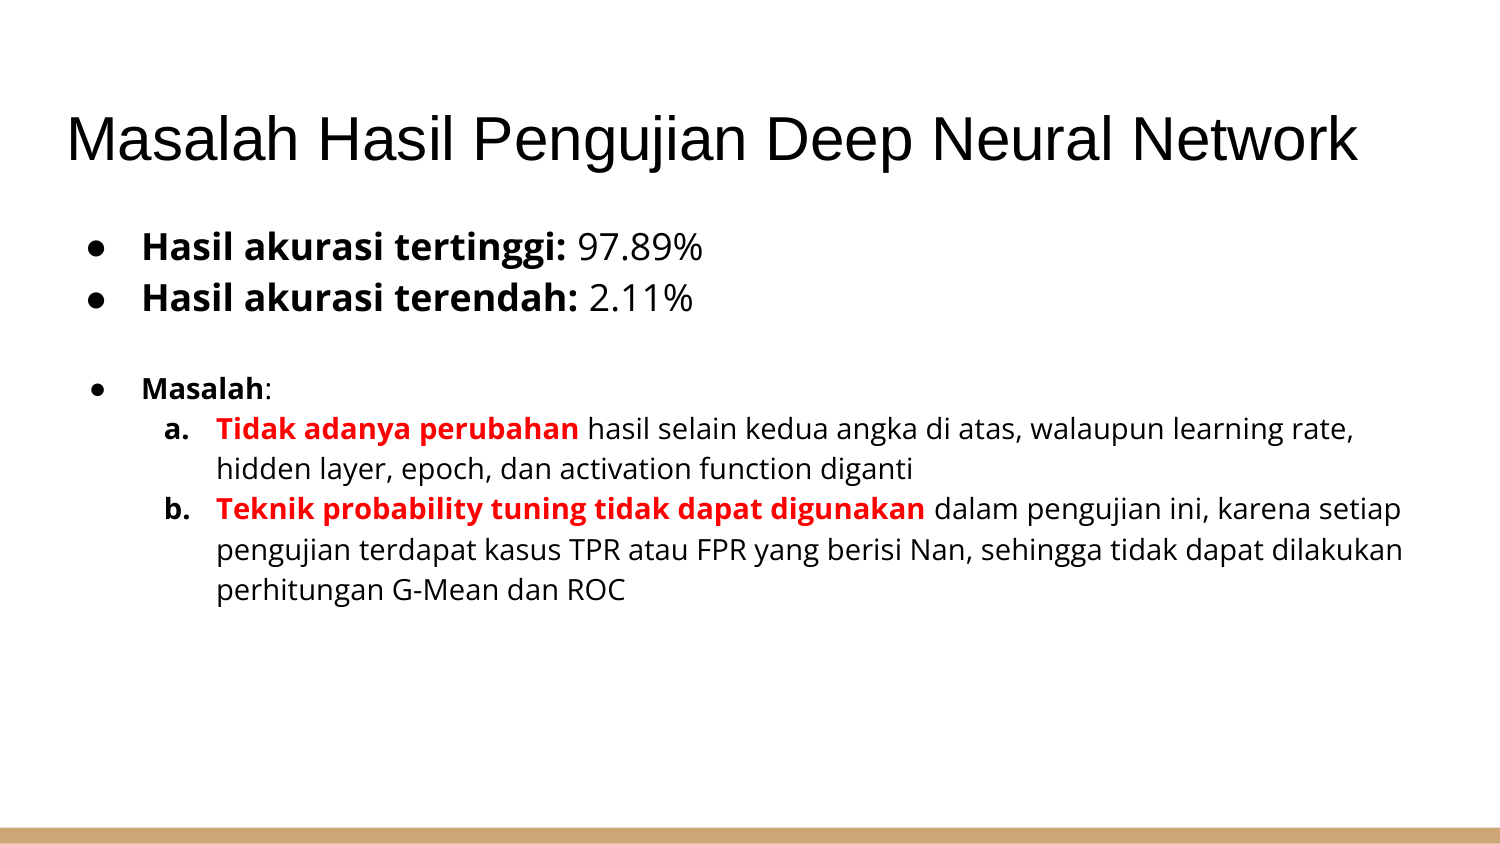

# Masalah Hasil Pengujian Deep Neural Network
Hasil akurasi tertinggi: 97.89%
Hasil akurasi terendah: 2.11%
Masalah:
Tidak adanya perubahan hasil selain kedua angka di atas, walaupun learning rate, hidden layer, epoch, dan activation function diganti
Teknik probability tuning tidak dapat digunakan dalam pengujian ini, karena setiap pengujian terdapat kasus TPR atau FPR yang berisi Nan, sehingga tidak dapat dilakukan perhitungan G-Mean dan ROC